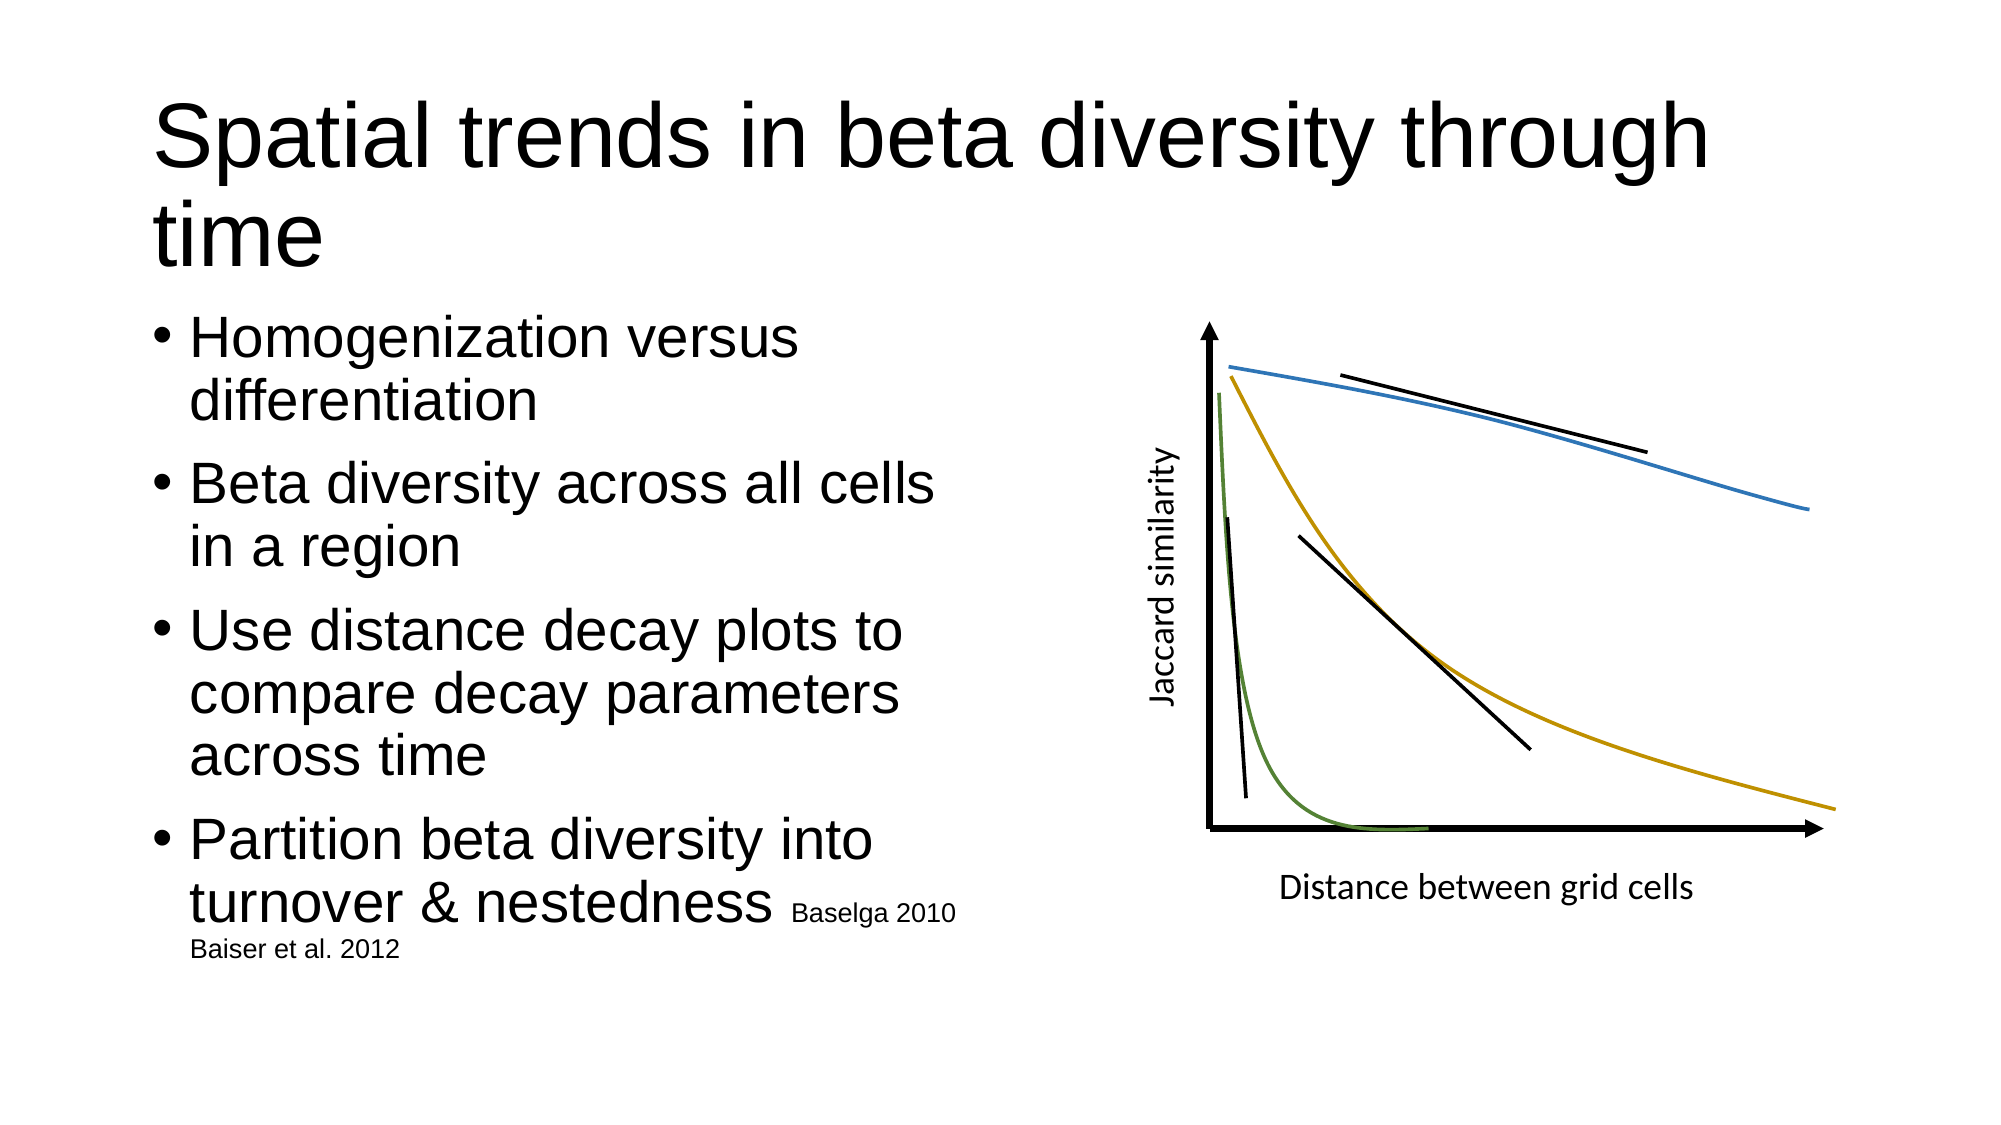

# Spatial trends in beta diversity through time
Homogenization versus differentiation
Beta diversity across all cells in a region
Use distance decay plots to compare decay parameters across time
Partition beta diversity into turnover & nestedness Baselga 2010 Baiser et al. 2012

Jaccard similarity
Distance between grid cells